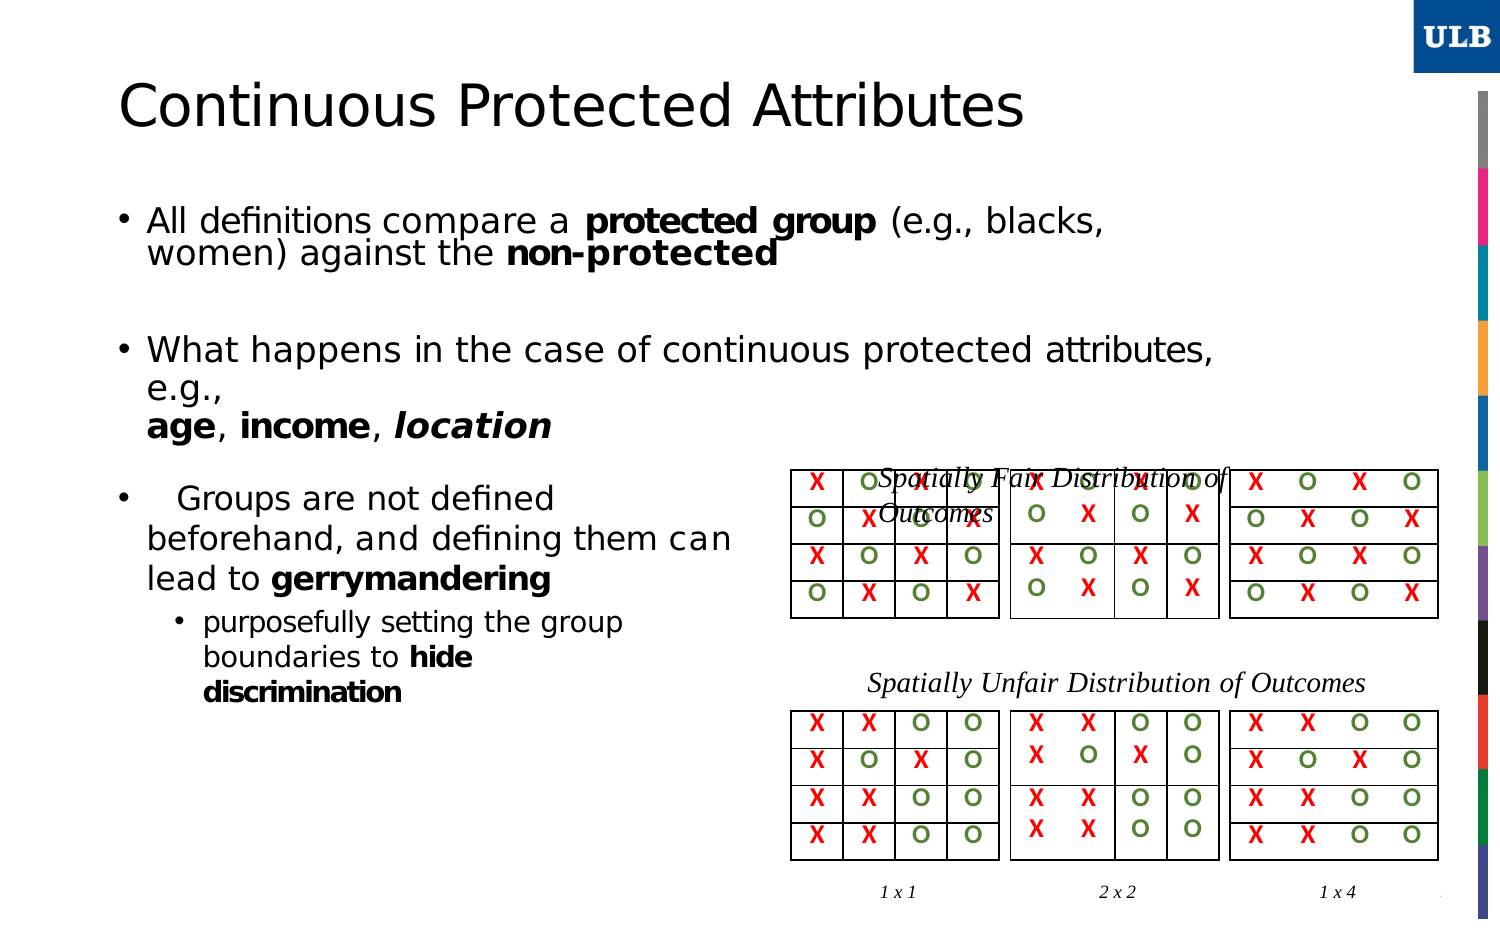

# Continuous Protected Attributes
All definitions compare a protected group (e.g., blacks, women) against the non-protected

What happens in the case of continuous protected attributes, e.g.,
age, income, location
Spatially Fair Distribution of Outcomes

| X | O | X | O |
| --- | --- | --- | --- |
| O | X | O | X |
| X | O | X | O |
| O | X | O | X |
| X O | O X | X O | O X |
| --- | --- | --- | --- |
| X O | O X | X O | O X |
| X | O | X | O |
| --- | --- | --- | --- |
| O | X | O | X |
| X | O | X | O |
| O | X | O | X |
	Groups are not defined beforehand, and defining them can lead to gerrymandering
purposefully setting the group boundaries to hide discrimination
Spatially Unfair Distribution of Outcomes
| X | X | O | O |
| --- | --- | --- | --- |
| X | O | X | O |
| X | X | O | O |
| X | X | O | O |
| X X | X O | O X | O O |
| --- | --- | --- | --- |
| X X | X X | O O | O O |
| X | X | O | O |
| --- | --- | --- | --- |
| X | O | X | O |
| X | X | O | O |
| X | X | O | O |
1 x 1
2 x 2
1 x 4
51